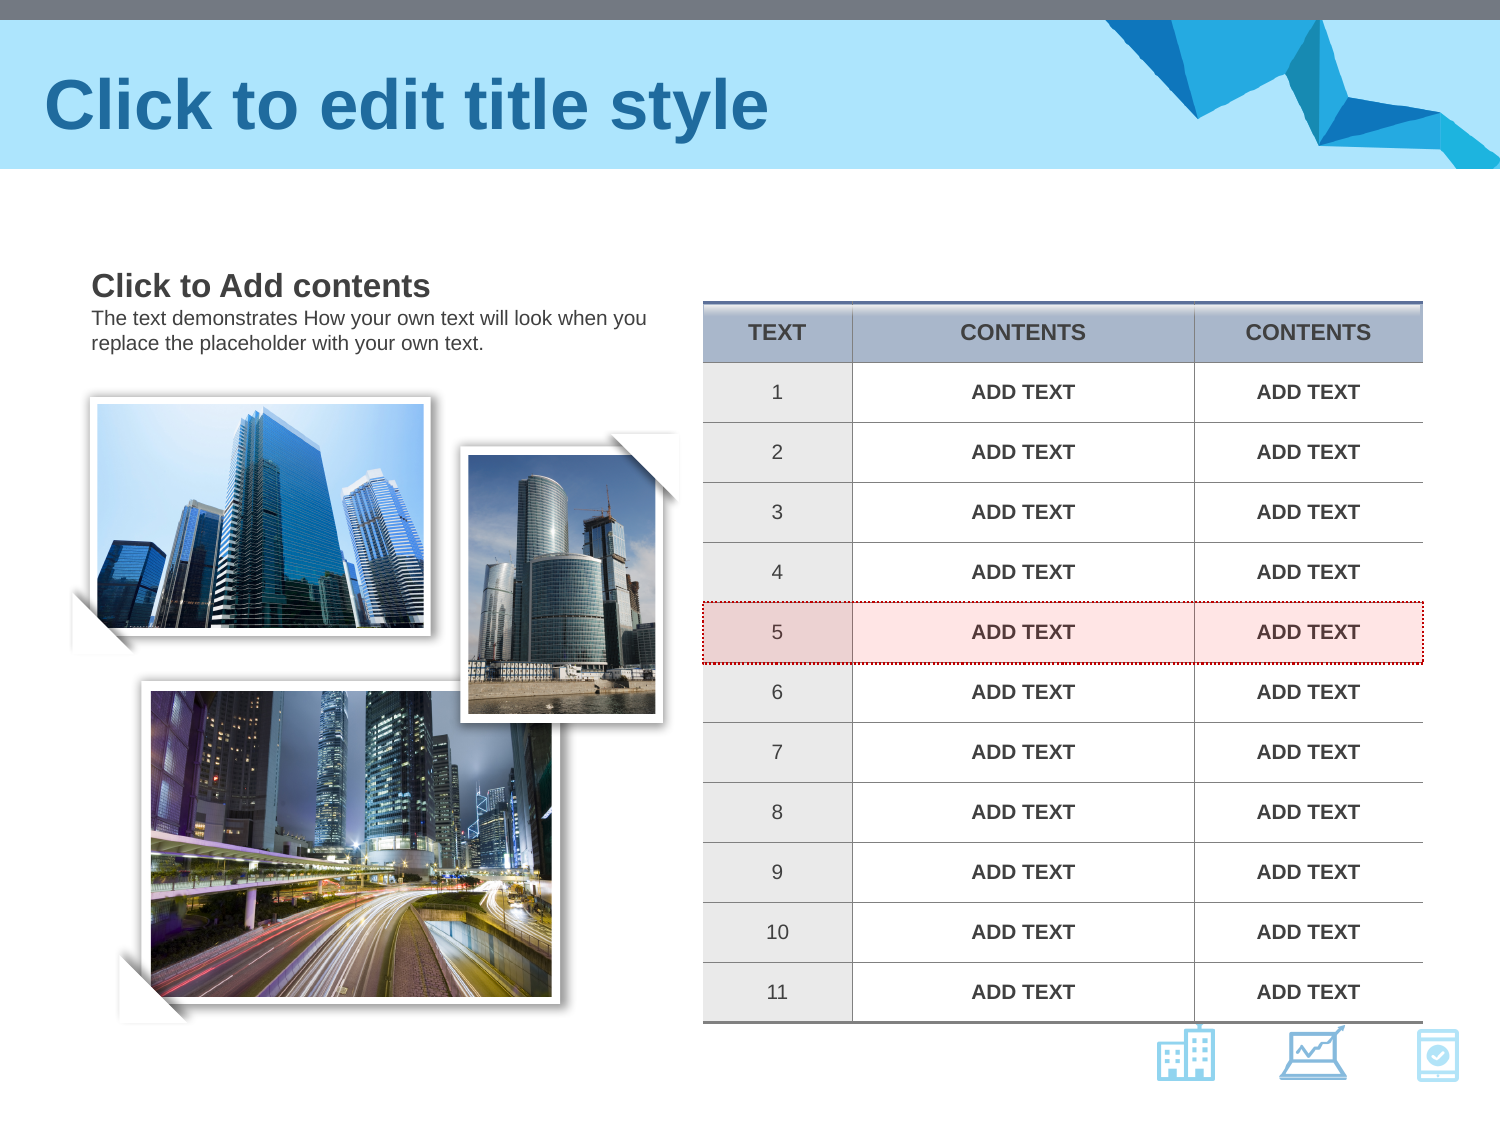

# Click to edit title style
Click to Add contents
The text demonstrates How your own text will look when you replace the placeholder with your own text.
| TEXT | CONTENTS | CONTENTS |
| --- | --- | --- |
| 1 | ADD TEXT | ADD TEXT |
| 2 | ADD TEXT | ADD TEXT |
| 3 | ADD TEXT | ADD TEXT |
| 4 | ADD TEXT | ADD TEXT |
| 5 | ADD TEXT | ADD TEXT |
| 6 | ADD TEXT | ADD TEXT |
| 7 | ADD TEXT | ADD TEXT |
| 8 | ADD TEXT | ADD TEXT |
| 9 | ADD TEXT | ADD TEXT |
| 10 | ADD TEXT | ADD TEXT |
| 11 | ADD TEXT | ADD TEXT |